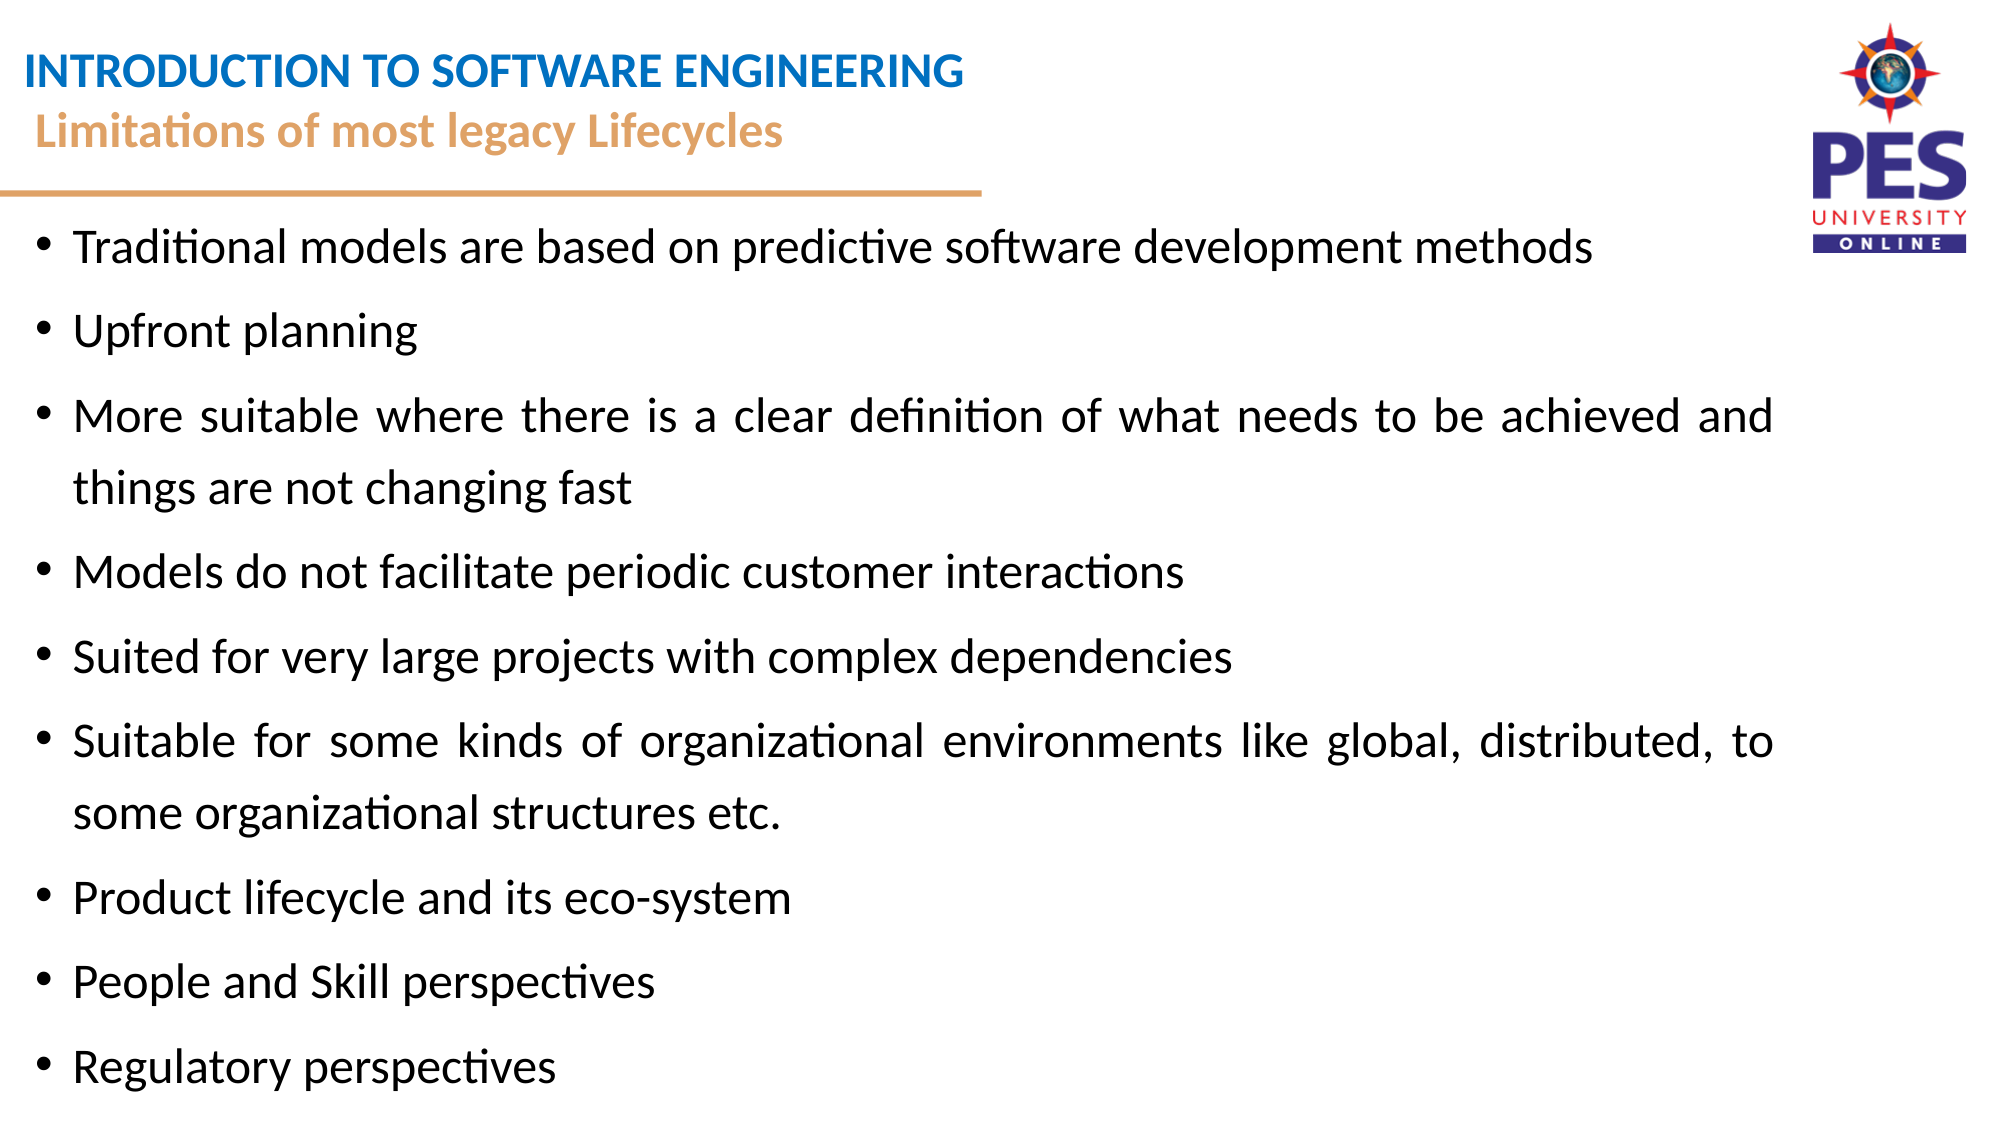

Limitations of most legacy Lifecycles
Traditional models are based on predictive software development methods
Upfront planning
More suitable where there is a clear definition of what needs to be achieved and things are not changing fast
Models do not facilitate periodic customer interactions
Suited for very large projects with complex dependencies
Suitable for some kinds of organizational environments like global, distributed, to some organizational structures etc.
Product lifecycle and its eco-system
People and Skill perspectives
Regulatory perspectives